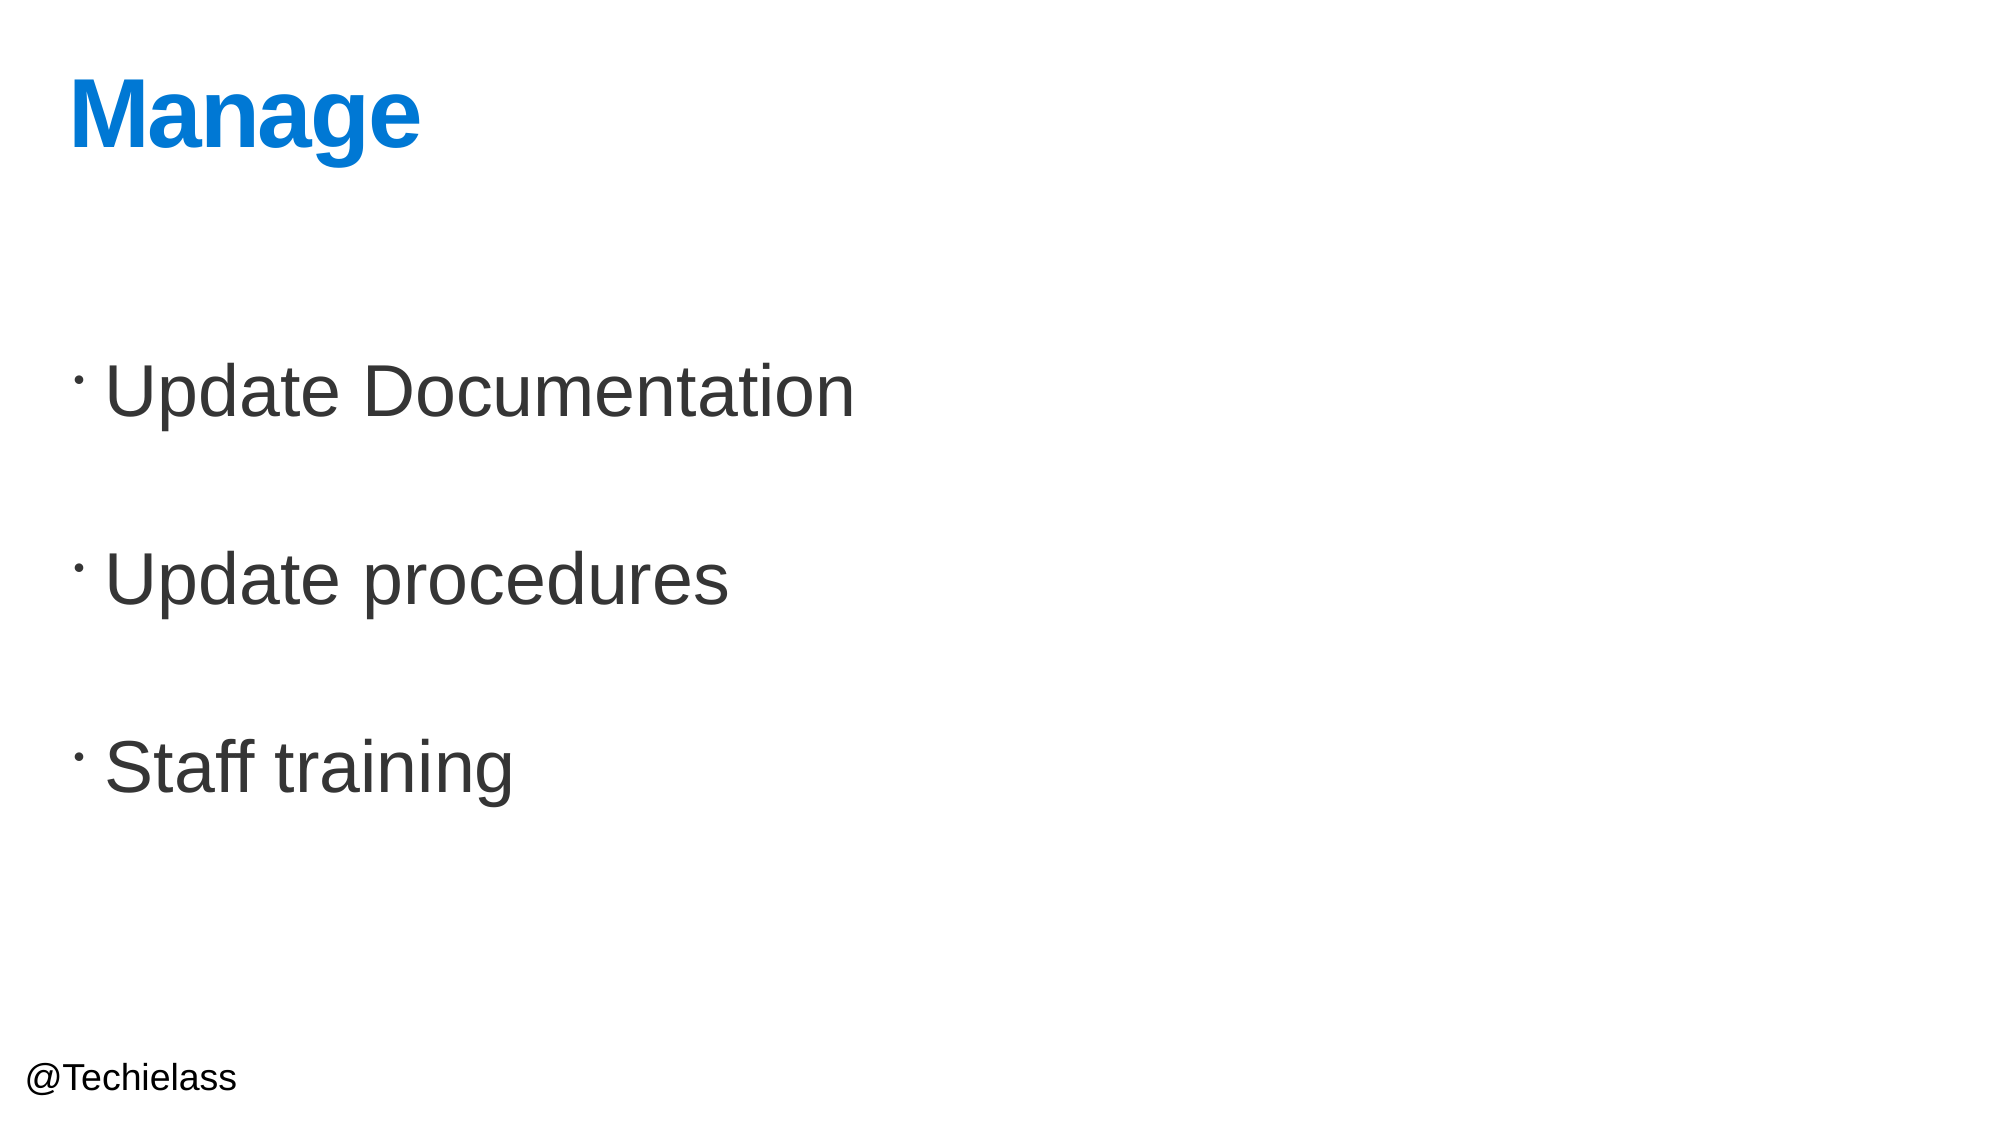

# Manage

Update Documentation

Update procedures

Staff training

@Techielass